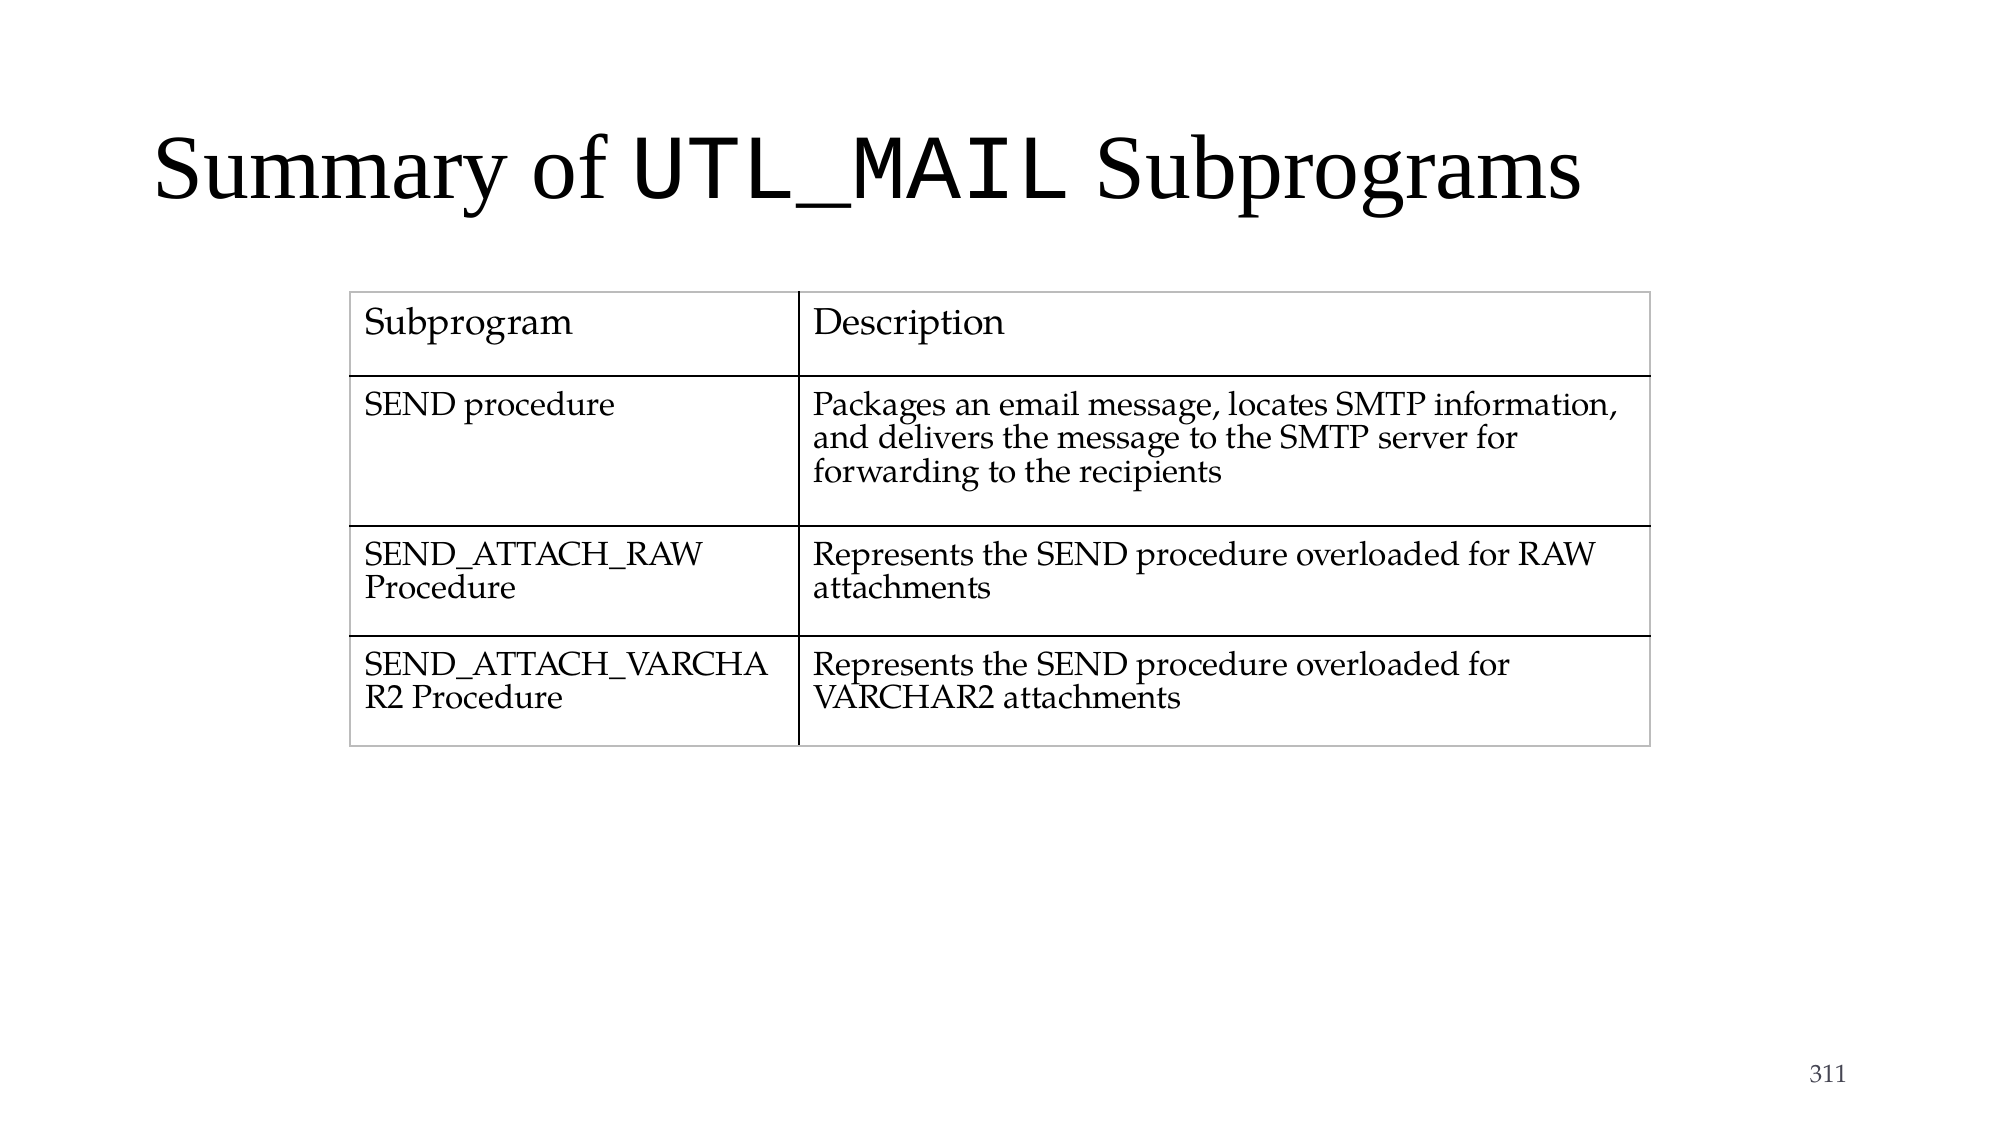

# Summary of UTL_MAIL Subprograms
| Subprogram | Description |
| --- | --- |
| SEND procedure | Packages an email message, locates SMTP information, and delivers the message to the SMTP server for forwarding to the recipients |
| SEND\_ATTACH\_RAW Procedure | Represents the SEND procedure overloaded for RAW attachments |
| SEND\_ATTACH\_VARCHAR2 Procedure | Represents the SEND procedure overloaded for VARCHAR2 attachments |
311